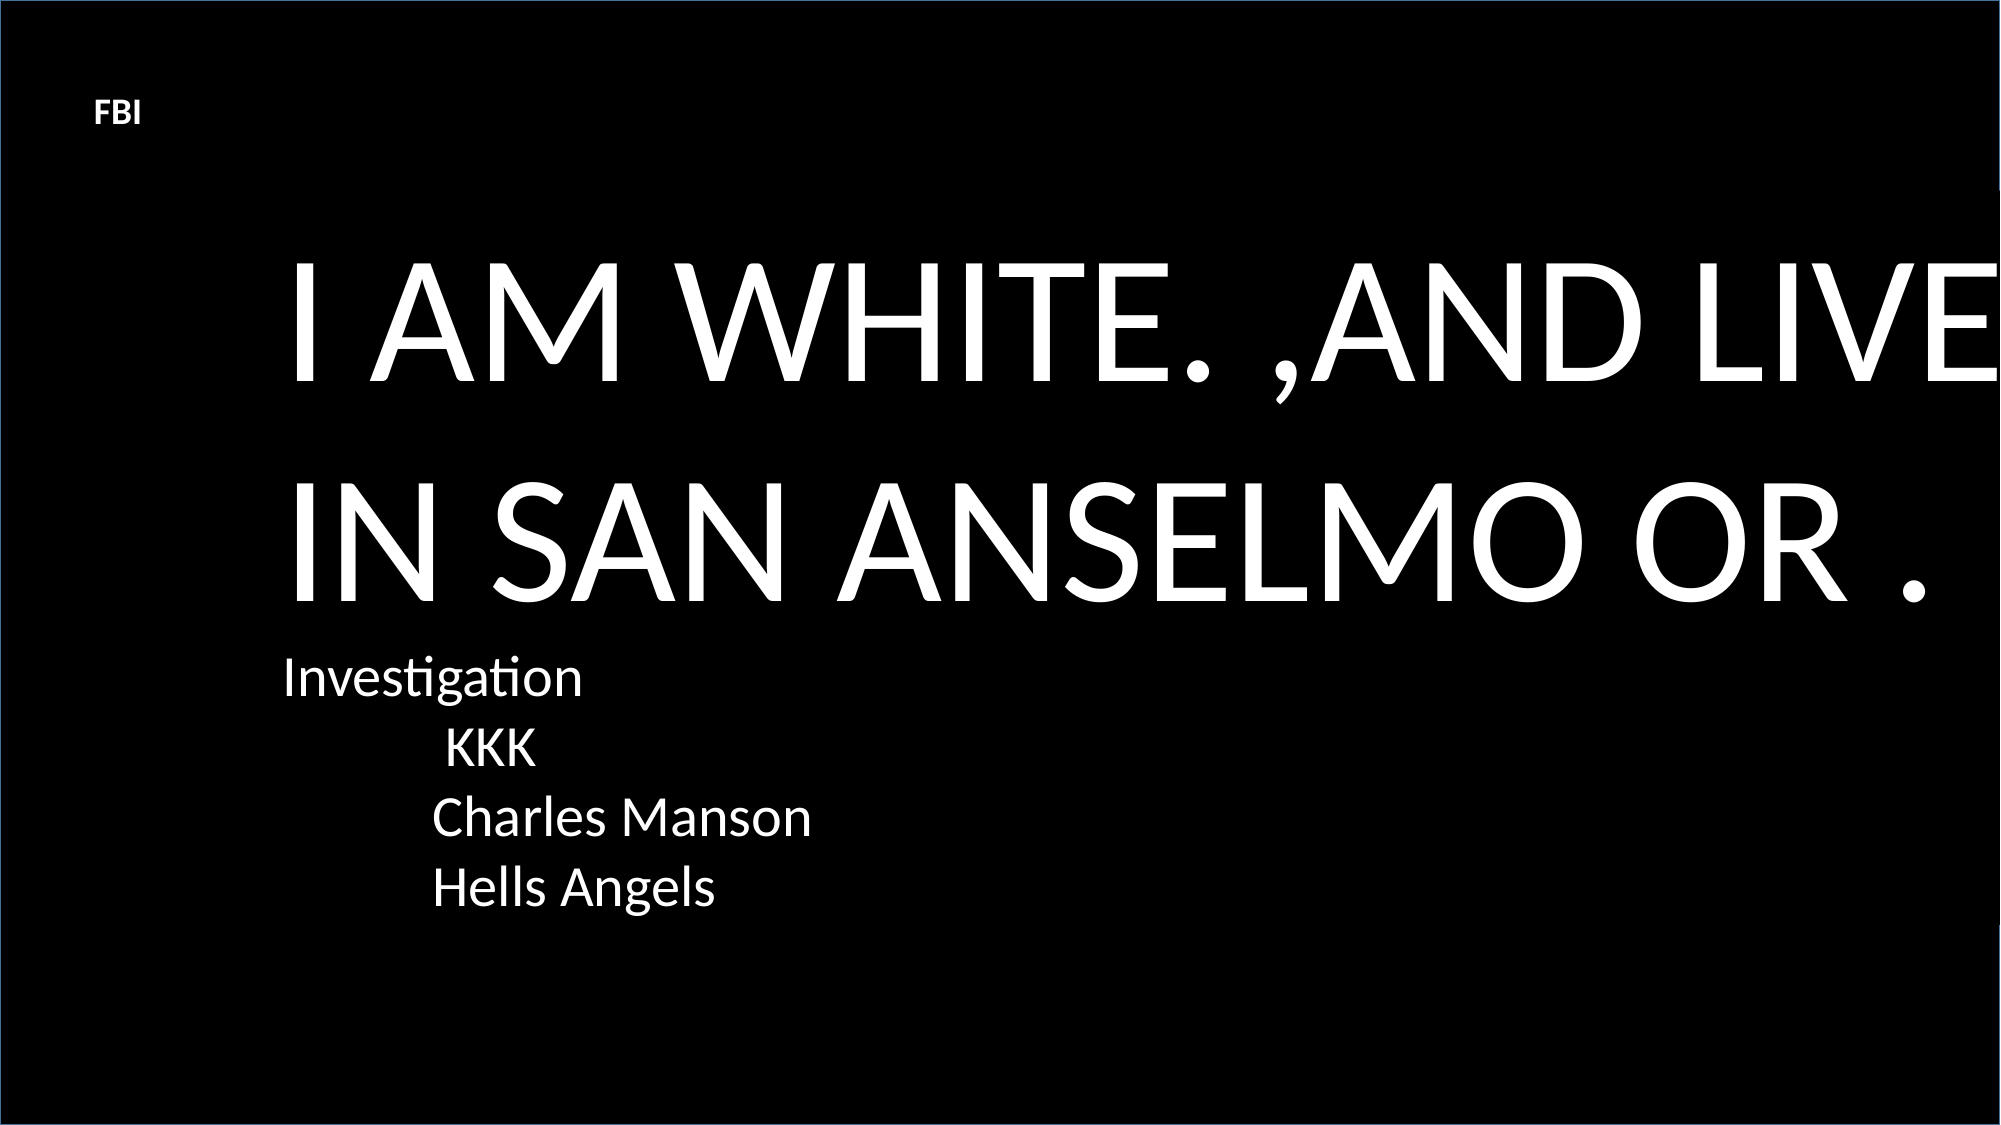

https://www.fbi.gov/history/famous-cases/kkk-series
FBI
FBI
I AM WHITE. ,AND LIVE
IN SAN ANSELMO OR .
Investigation
	 KKK
	Charles Manson
	Hells Angels